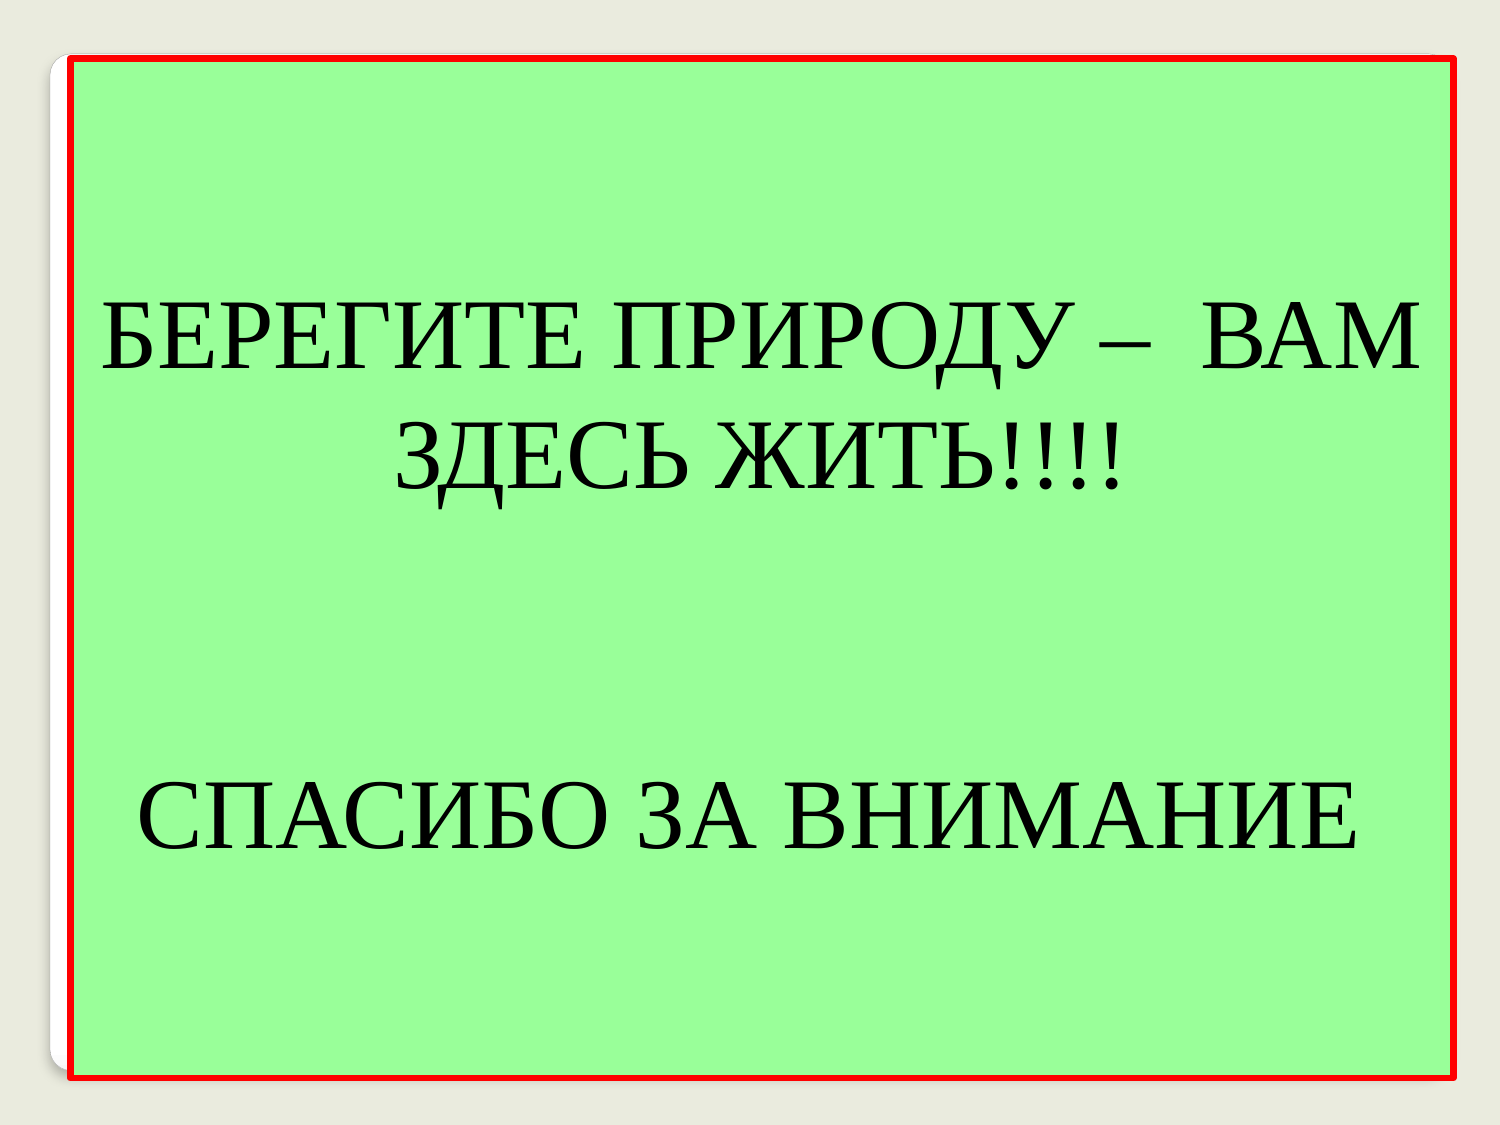

БЕРЕГИТЕ ПРИРОДУ –  ВАМ ЗДЕСЬ ЖИТЬ!!!!

СПАСИБО ЗА ВНИМАНИЕ